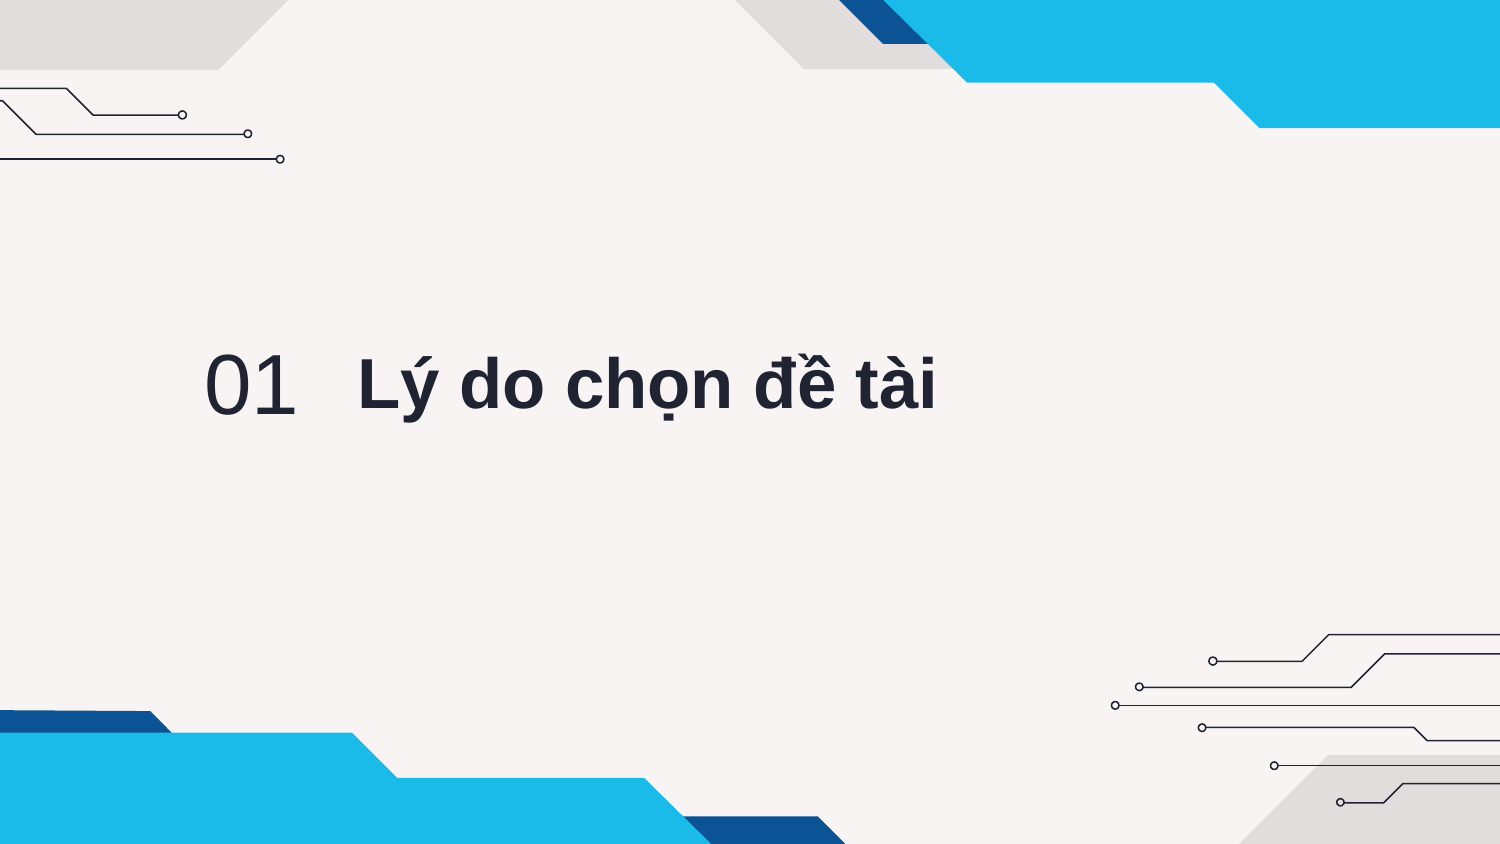

01
# Lý do chọn đề tài